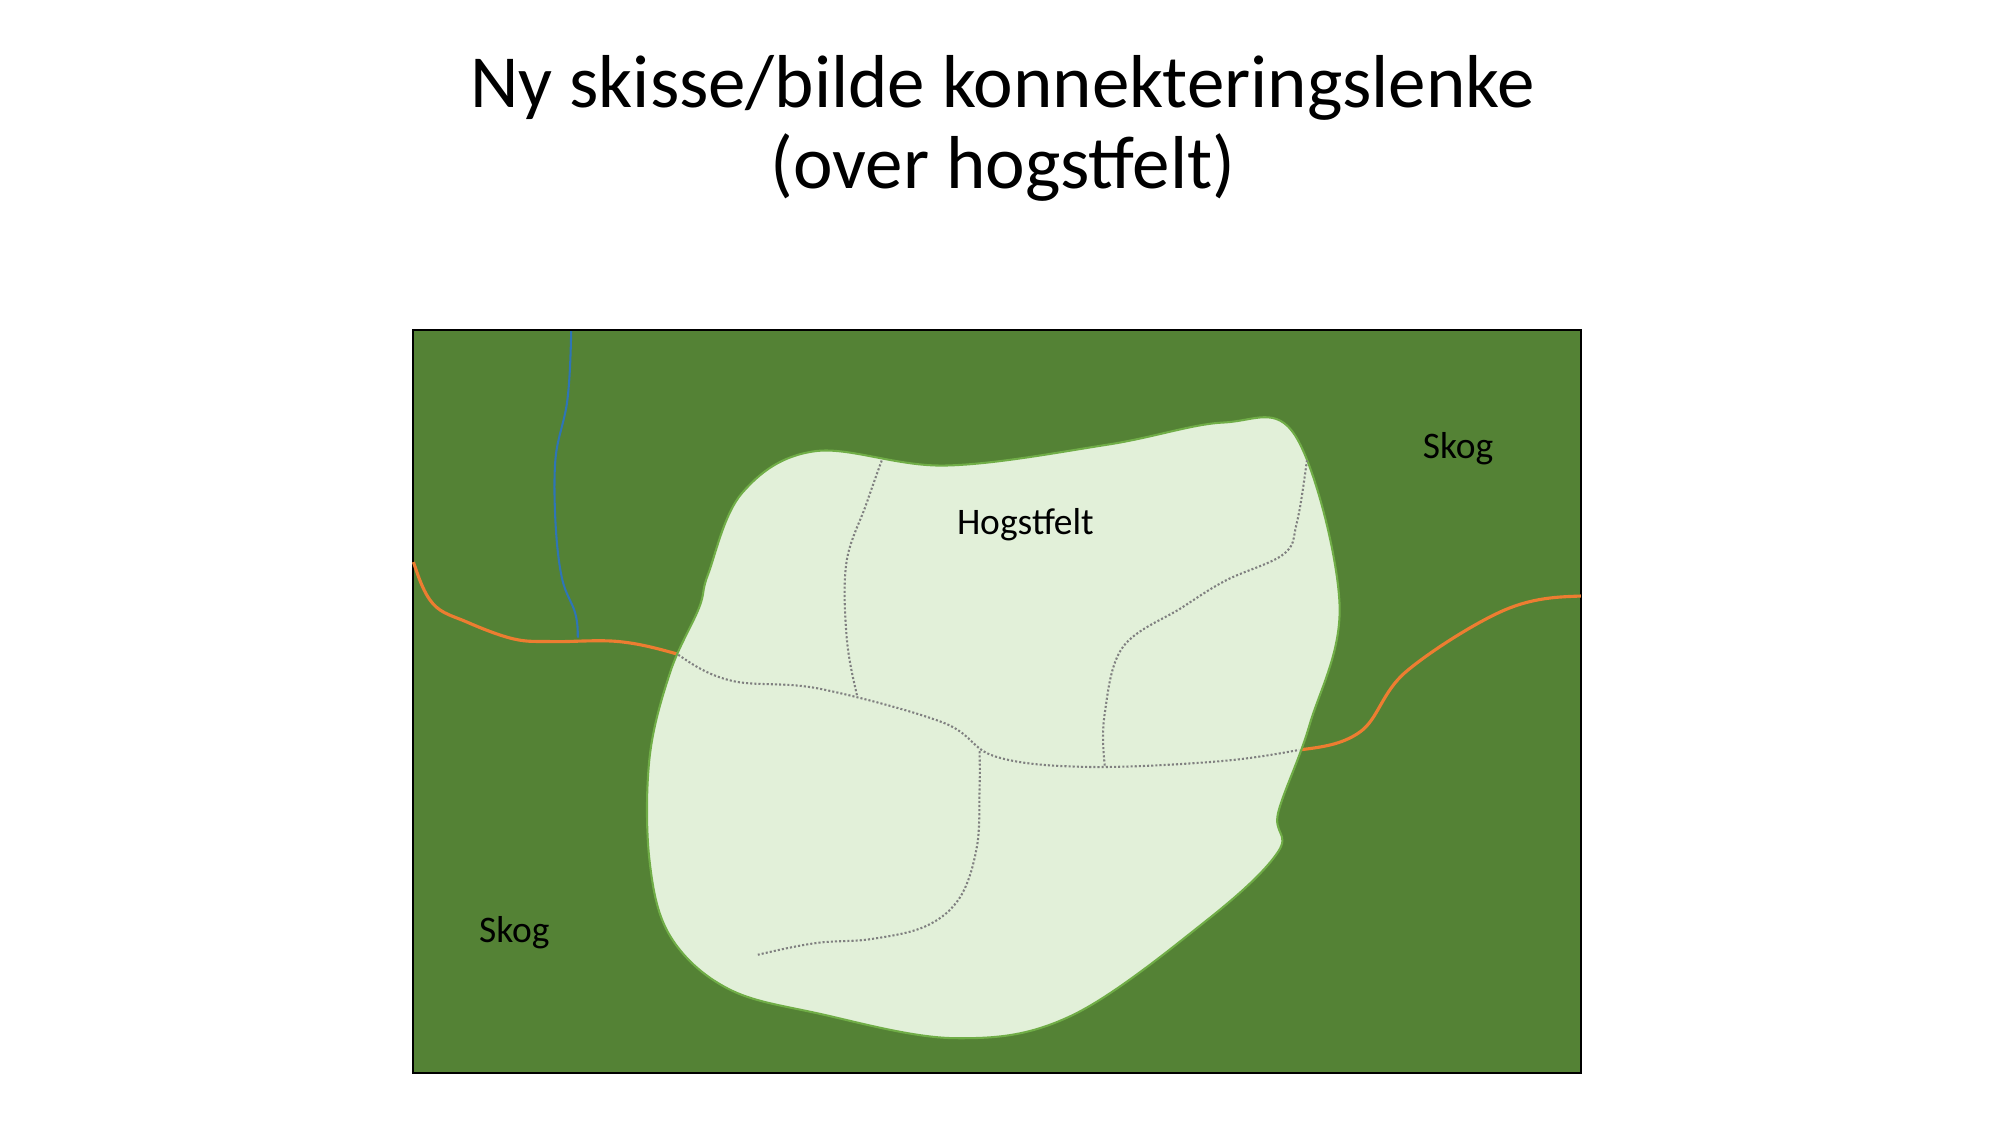

# Ny skisse/bilde konnekteringslenke (over hogstfelt)

Skog

Hogstfelt

Skog